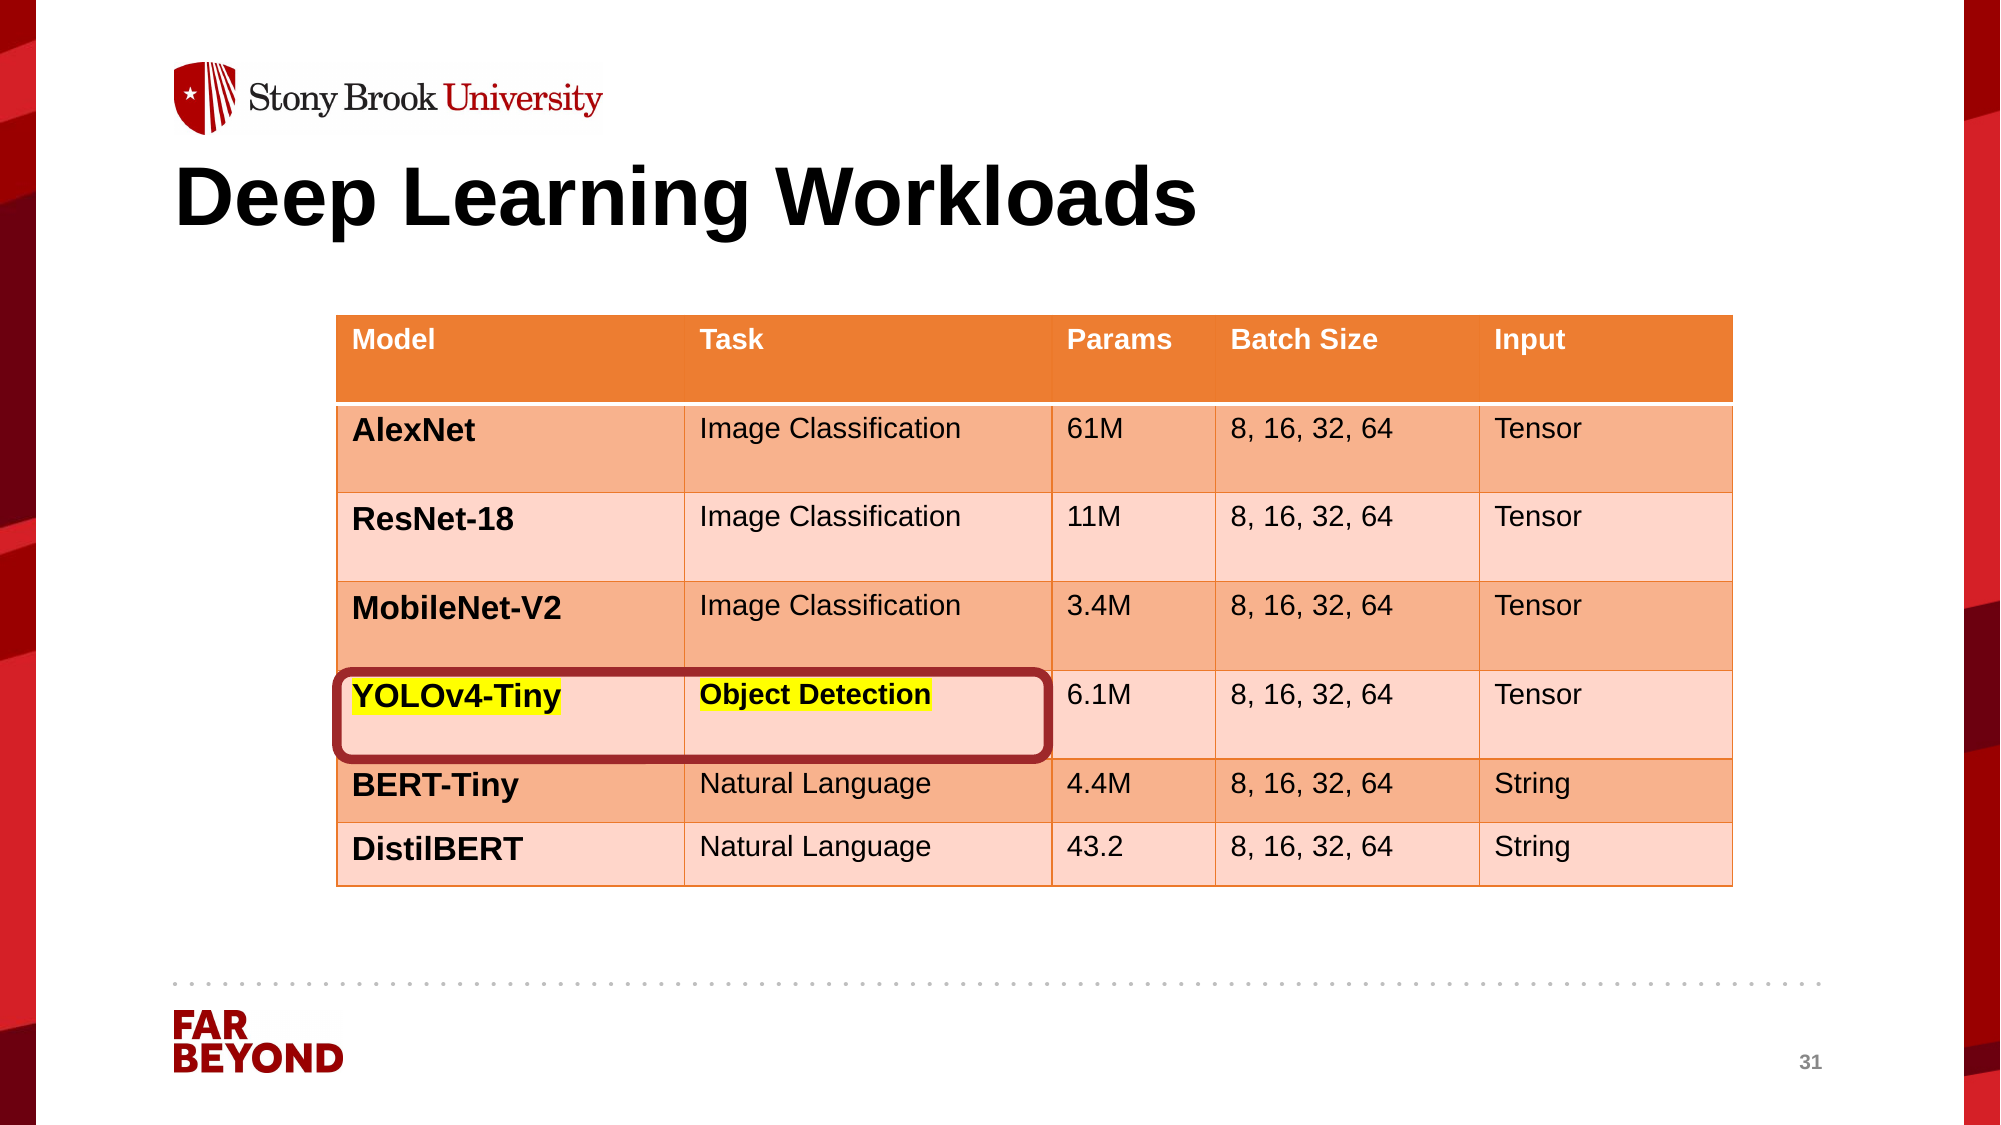

Deep Learning Workloads
| Model | Task | Params | Batch Size | Input |
| --- | --- | --- | --- | --- |
| AlexNet | Image Classification | 61M | 8, 16, 32, 64 | Tensor |
| ResNet-18 | Image Classification | 11M | 8, 16, 32, 64 | Tensor |
| MobileNet-V2 | Image Classification | 3.4M | 8, 16, 32, 64 | Tensor |
| YOLOv4-Tiny | Object Detection | 6.1M | 8, 16, 32, 64 | Tensor |
| BERT-Tiny | Natural Language | 4.4M | 8, 16, 32, 64 | String |
| DistilBERT | Natural Language | 43.2 | 8, 16, 32, 64 | String |

31